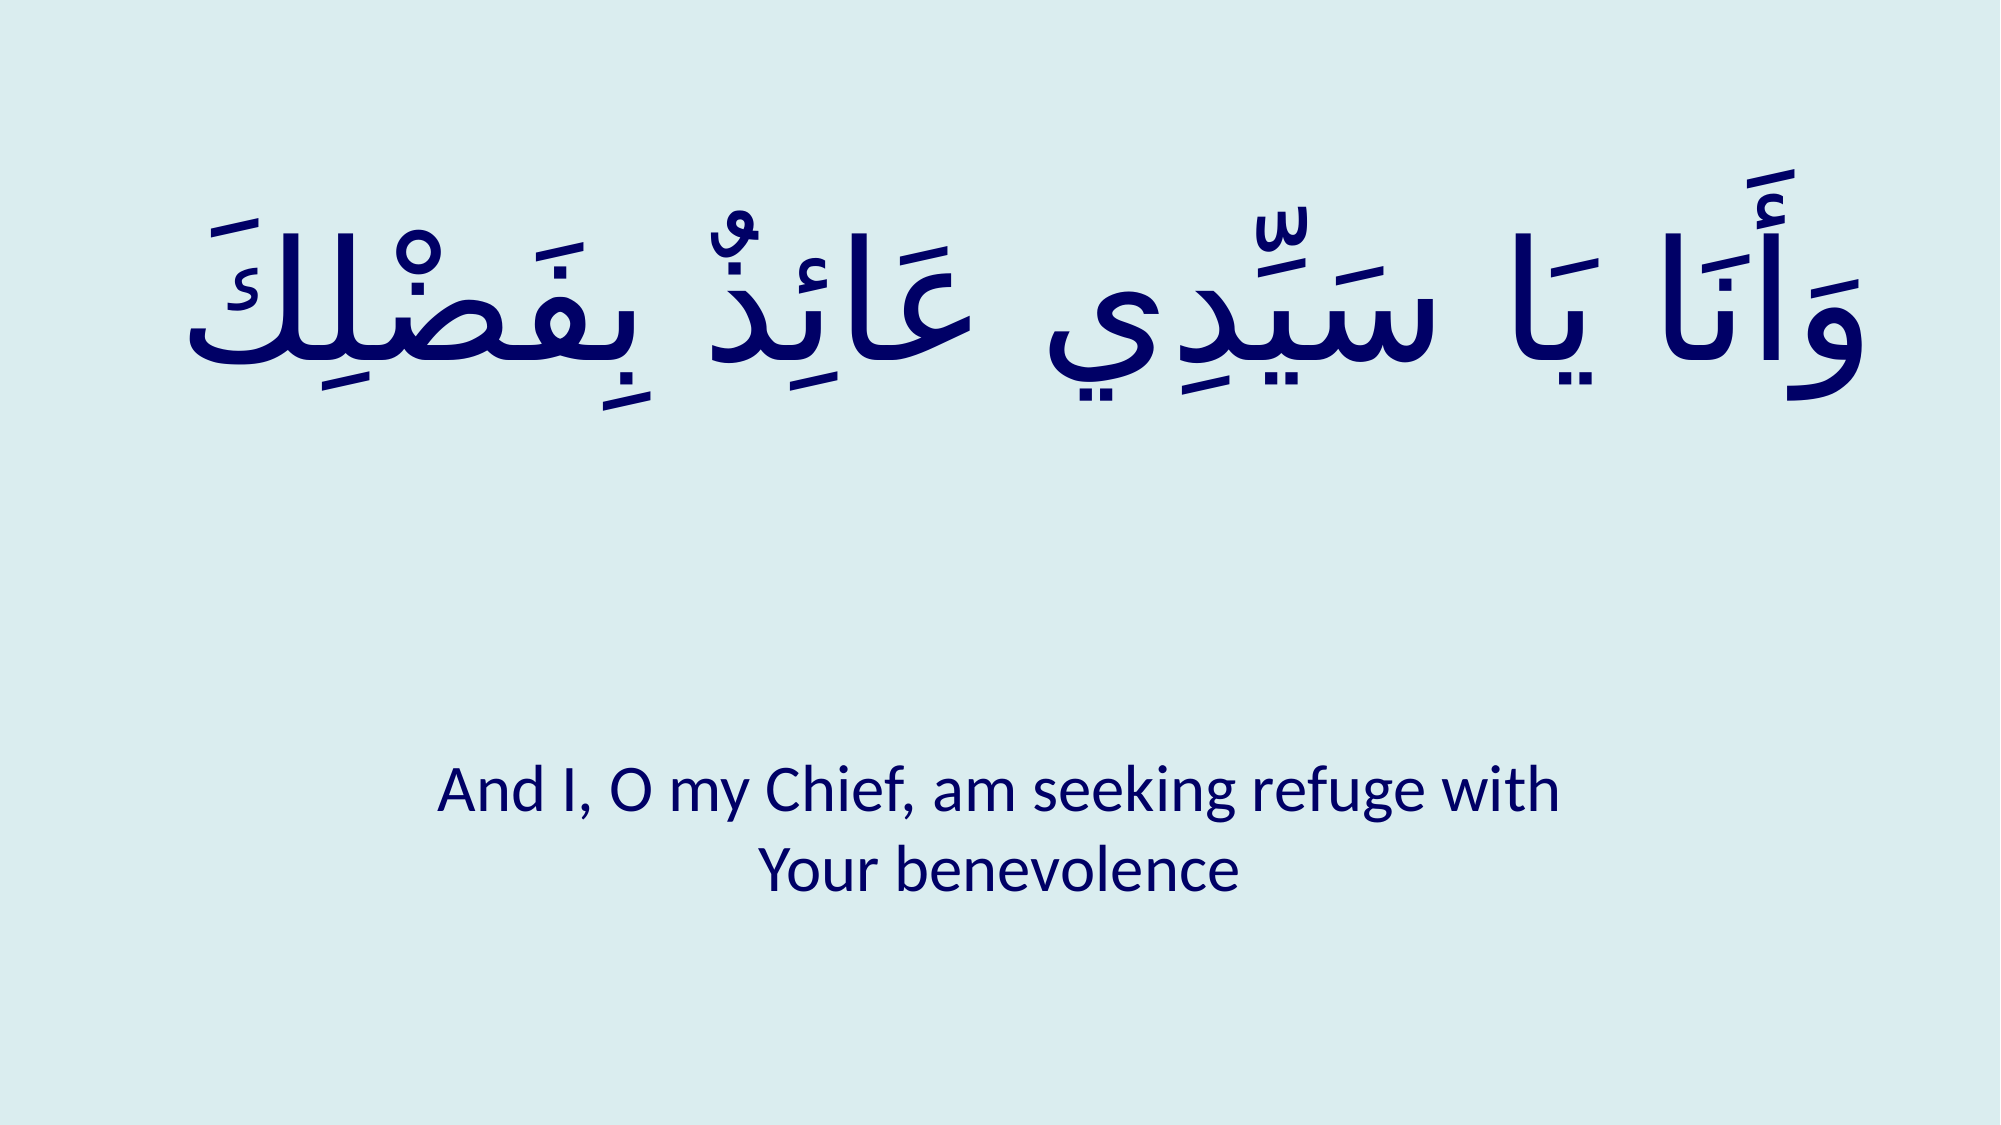

# وَأَنَا يَا سَيِّدِي عَائِذٌ بِفَضْلِكَ
And I, O my Chief, am seeking refuge with Your benevolence